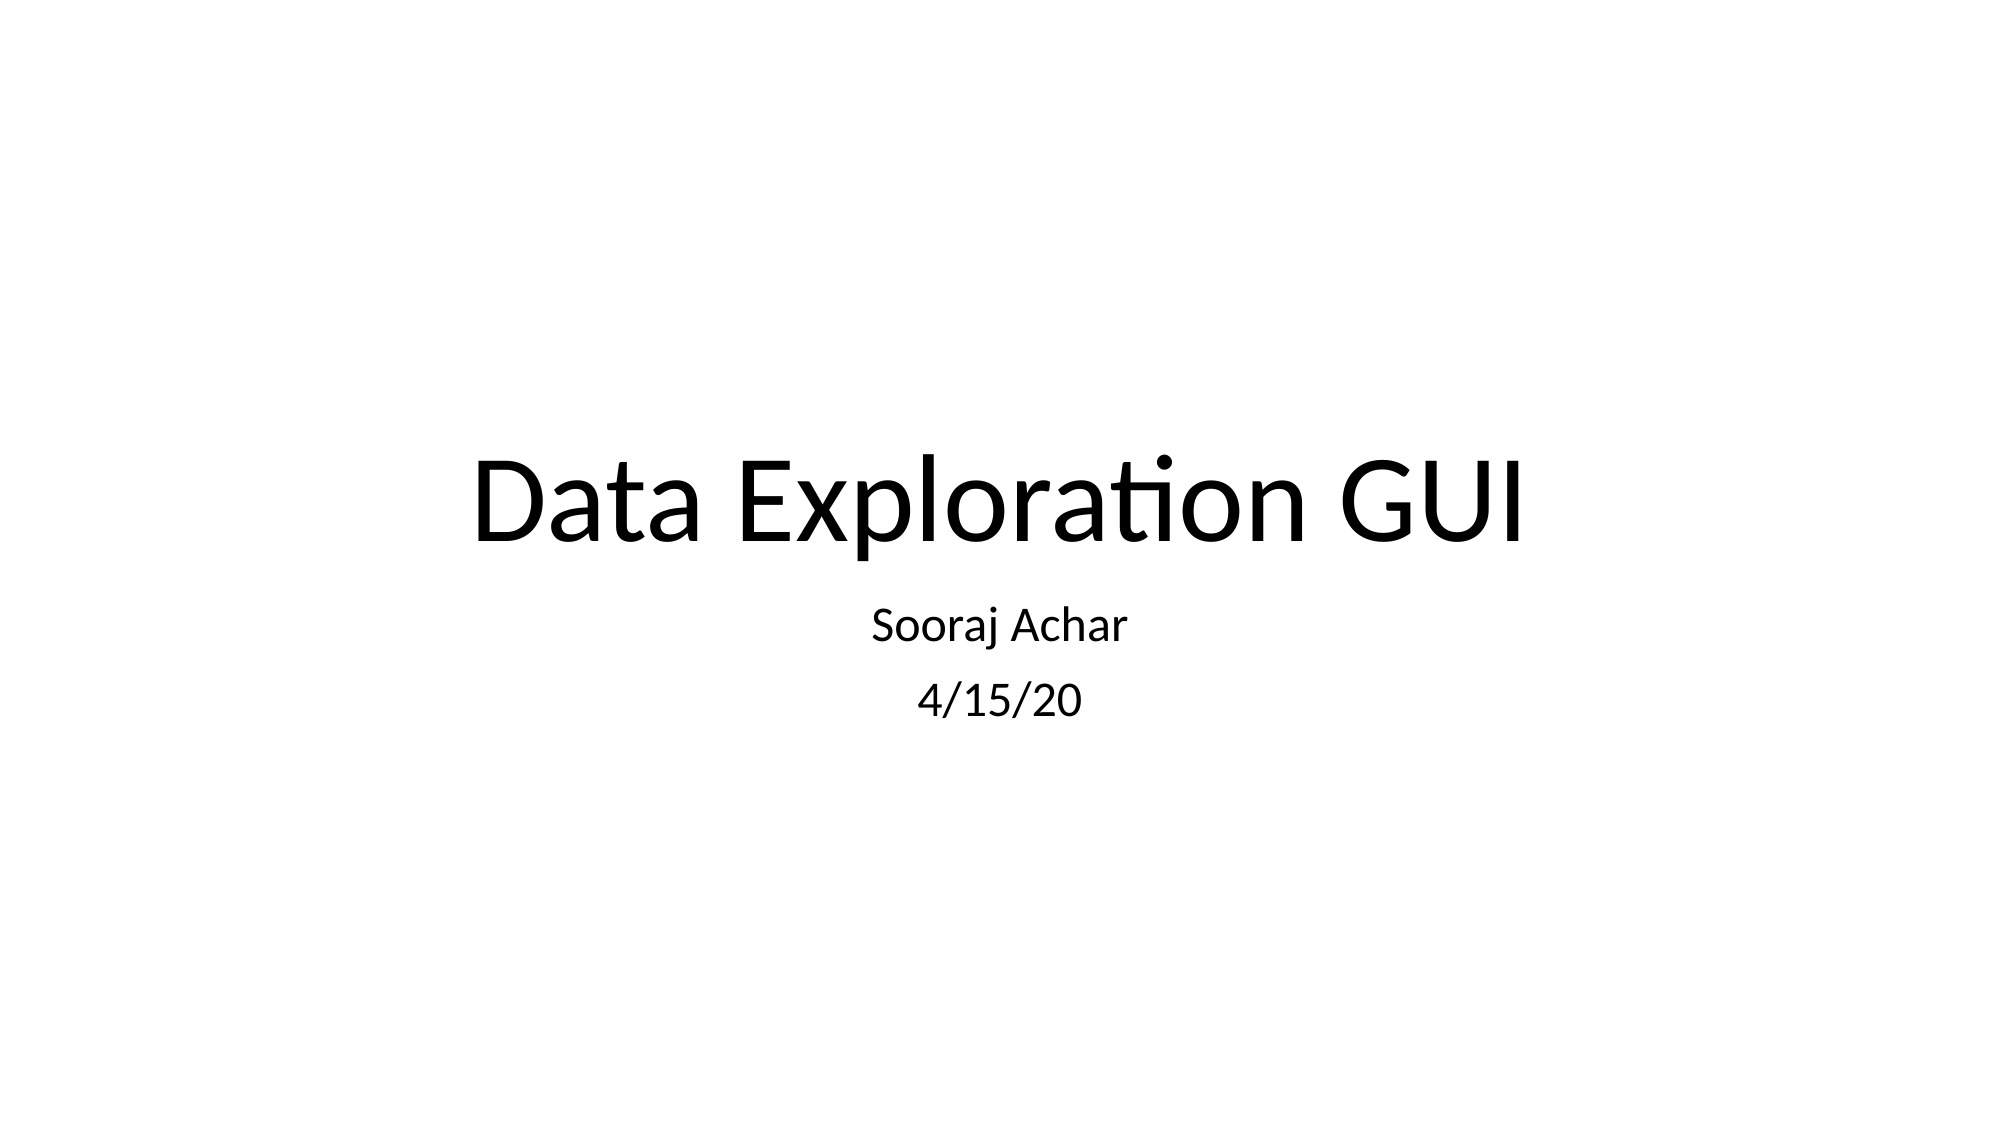

# Data Exploration GUI
Sooraj Achar
4/15/20